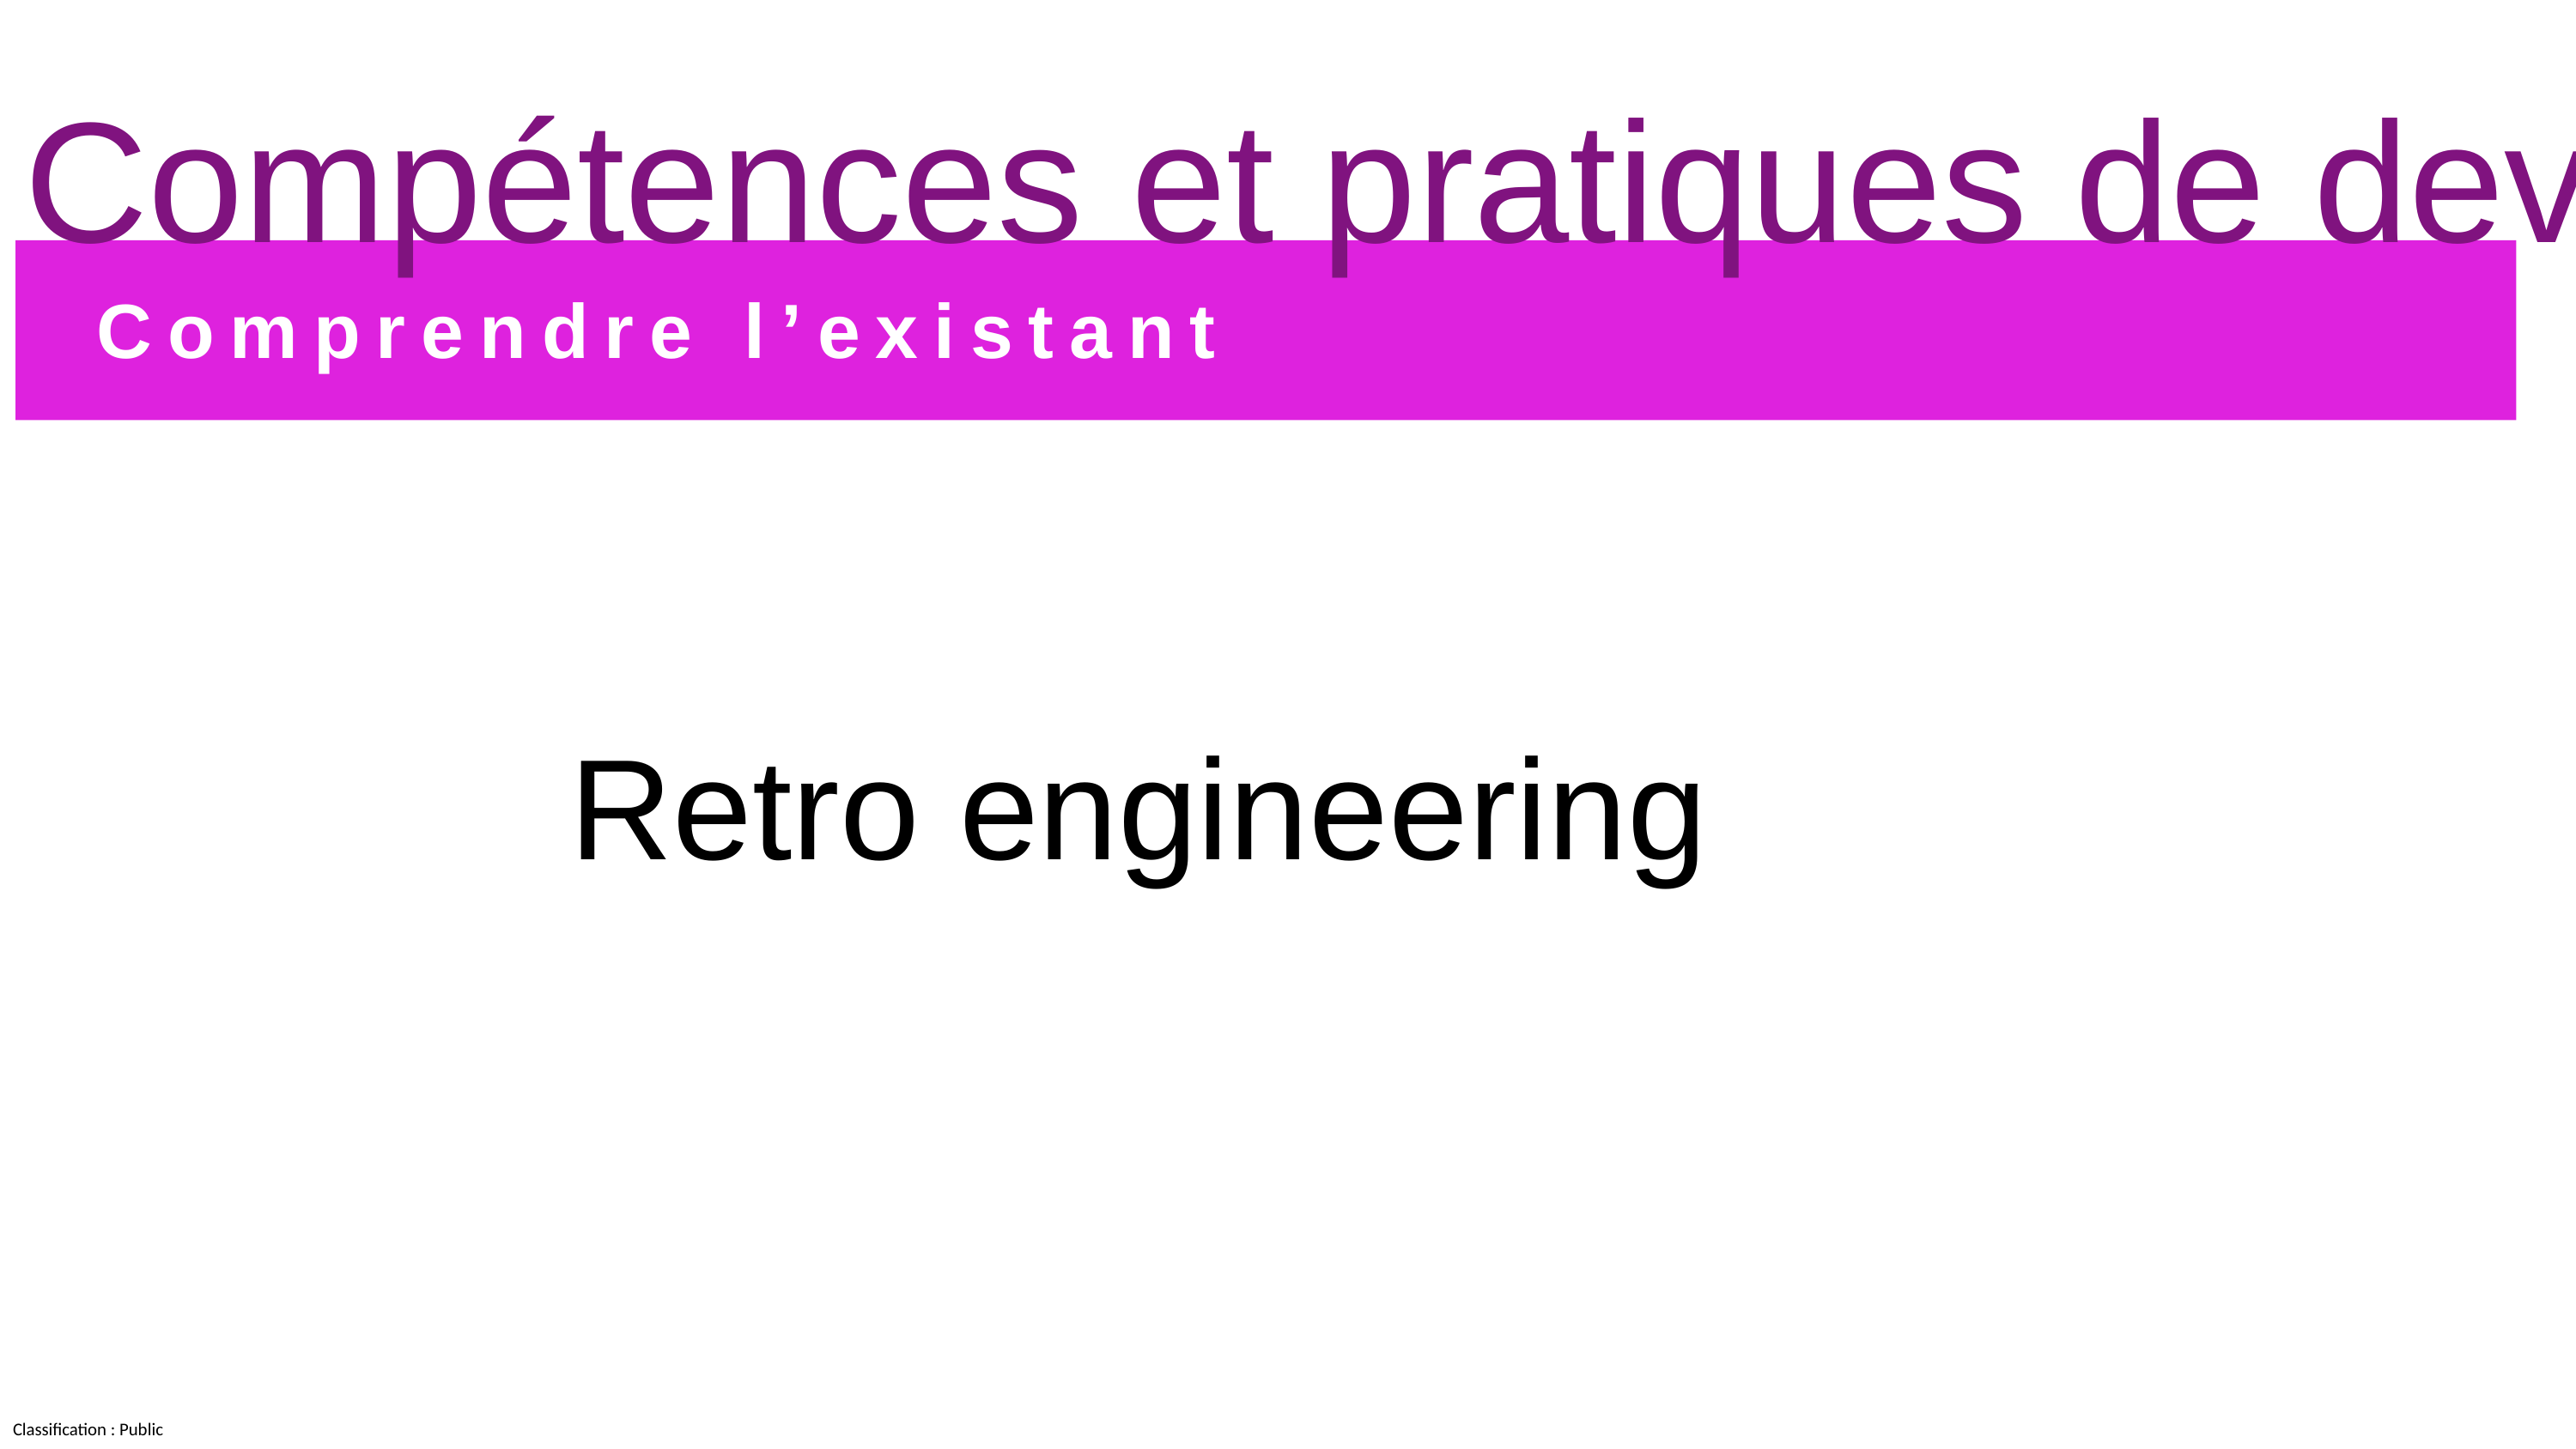

Compétences et pratiques de dev

Comprendre l’existant
Retro engineering